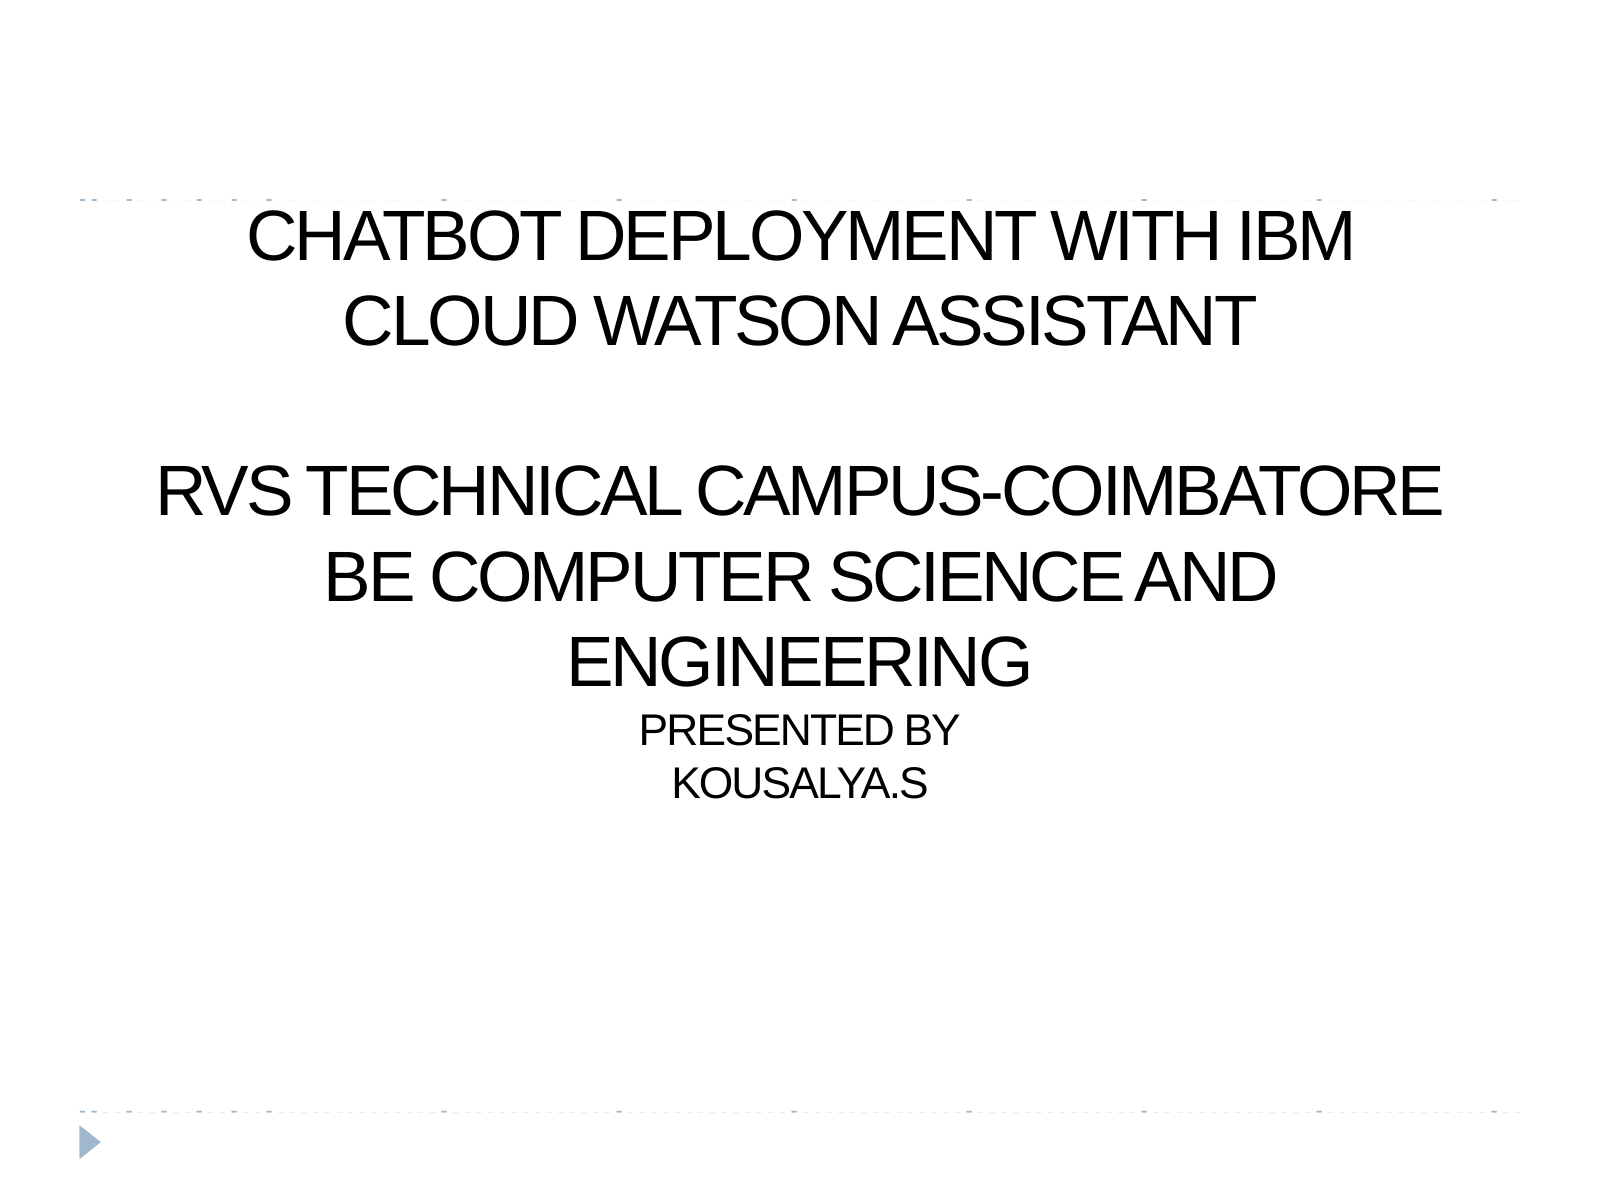

CHATBOT DEPLOYMENT WITH IBM CLOUD WATSON ASSISTANT

RVS TECHNICAL CAMPUS-COIMBATORE
BE COMPUTER SCIENCE AND ENGINEERING
PRESENTED BY
KOUSALYA.S